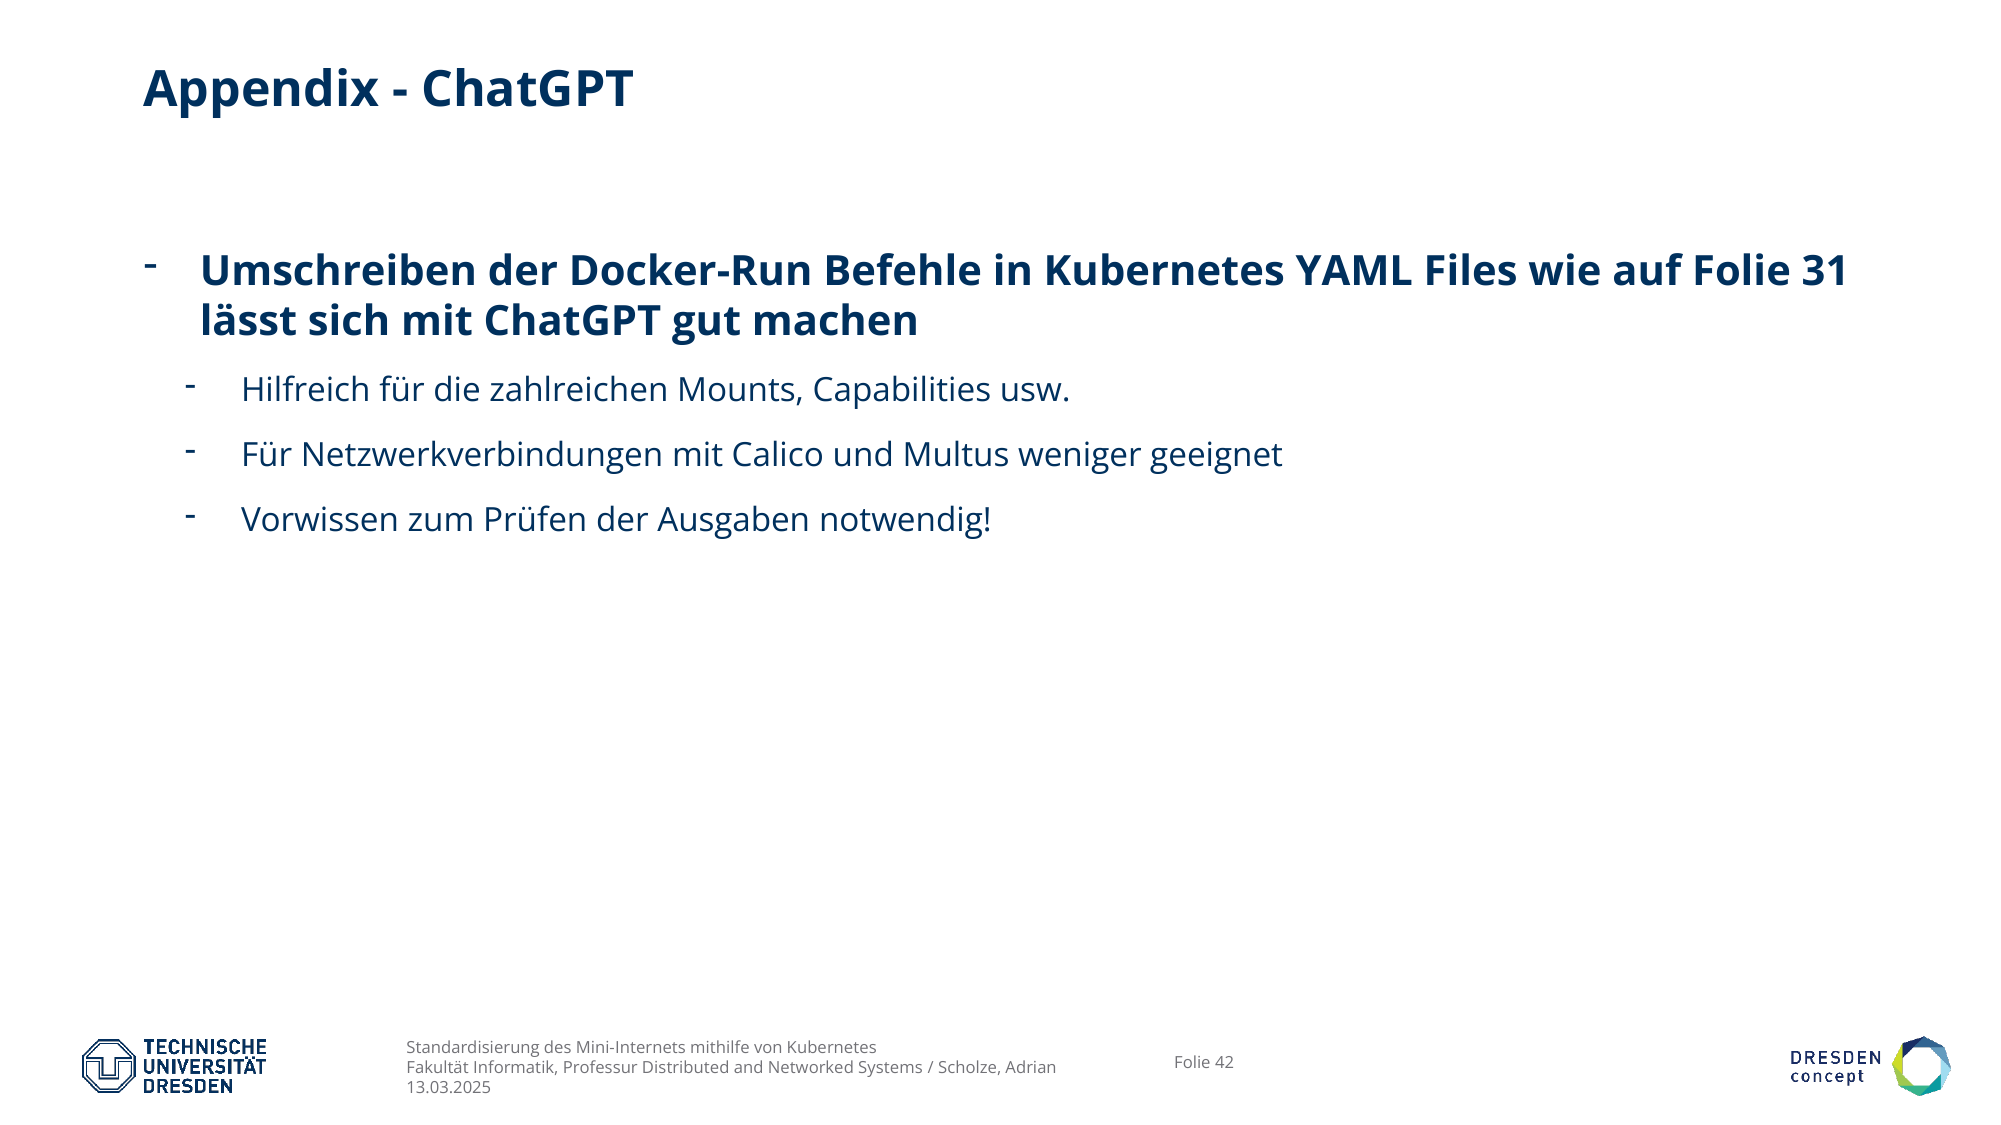

# Appendix - ChatGPT
Umschreiben der Docker-Run Befehle in Kubernetes YAML Files wie auf Folie 31 lässt sich mit ChatGPT gut machen
Hilfreich für die zahlreichen Mounts, Capabilities usw.
Für Netzwerkverbindungen mit Calico und Multus weniger geeignet
Vorwissen zum Prüfen der Ausgaben notwendig!